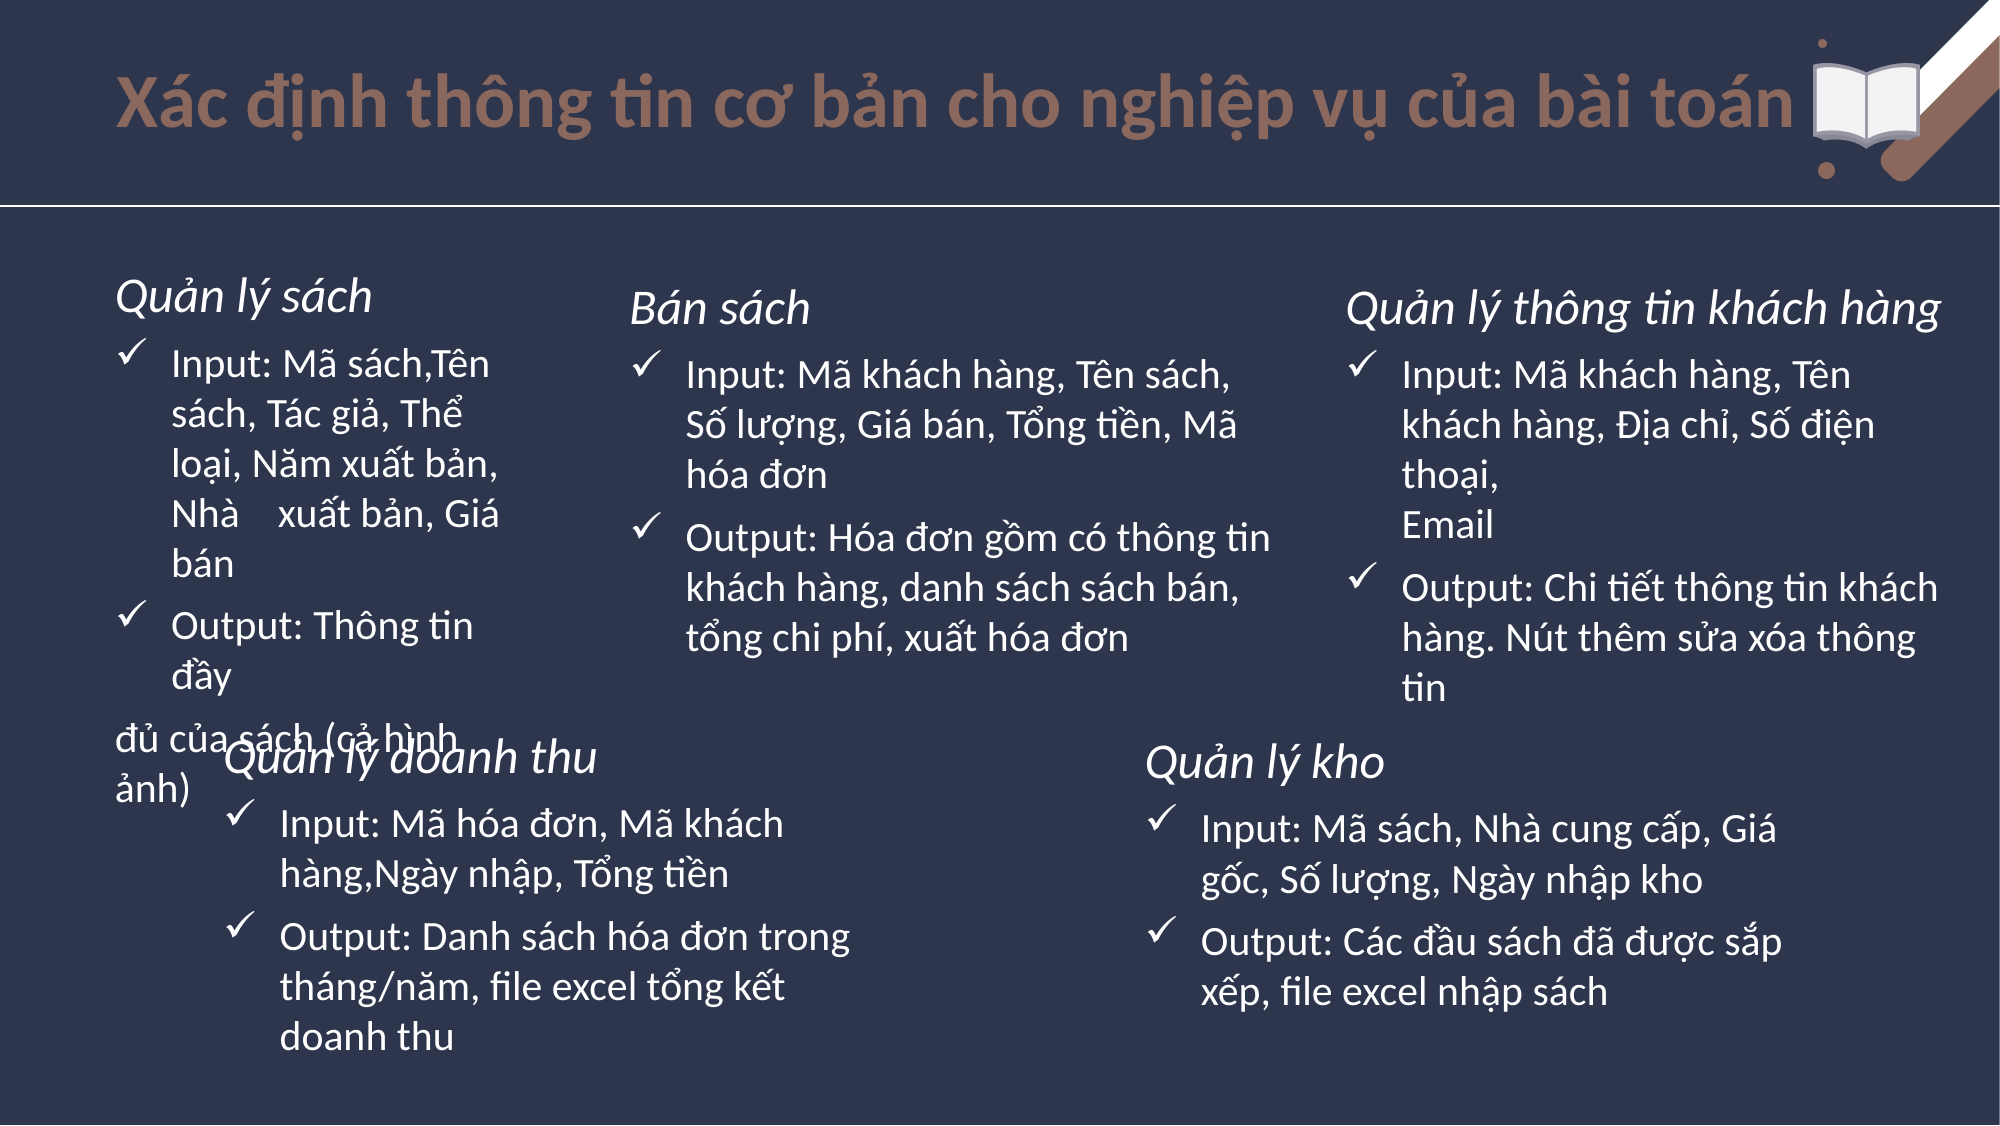

# Xác định thông tin cơ bản cho nghiệp vụ của bài toán
Quản lý sách
Input: Mã sách,Tên     sách, Tác giả, Thể loại, Năm xuất bản, Nhà    xuất bản, Giá bán
Output: Thông tin đầy
đủ của sách (cả hình ảnh)
Bán sách
Input: Mã khách hàng, Tên sách, Số lượng, Giá bán, Tổng tiền, Mã hóa đơn
Output: Hóa đơn gồm có thông tin khách hàng, danh sách sách bán,
tổng chi phí, xuất hóa đơn
Quản lý thông tin khách hàng
Input: Mã khách hàng, Tên khách hàng, Địa chỉ, Số điện thoại,
Email
Output: Chi tiết thông tin khách  hàng. Nút thêm sửa xóa thông
tin
Quản lý doanh thu
Input: Mã hóa đơn, Mã khách hàng,Ngày nhập, Tổng tiền
Output: Danh sách hóa đơn trong     tháng/năm, file excel tổng kết doanh thu
Quản lý kho
Input: Mã sách, Nhà cung cấp, Giá gốc, Số lượng, Ngày nhập kho
Output: Các đầu sách đã được sắp xếp, file excel nhập sách